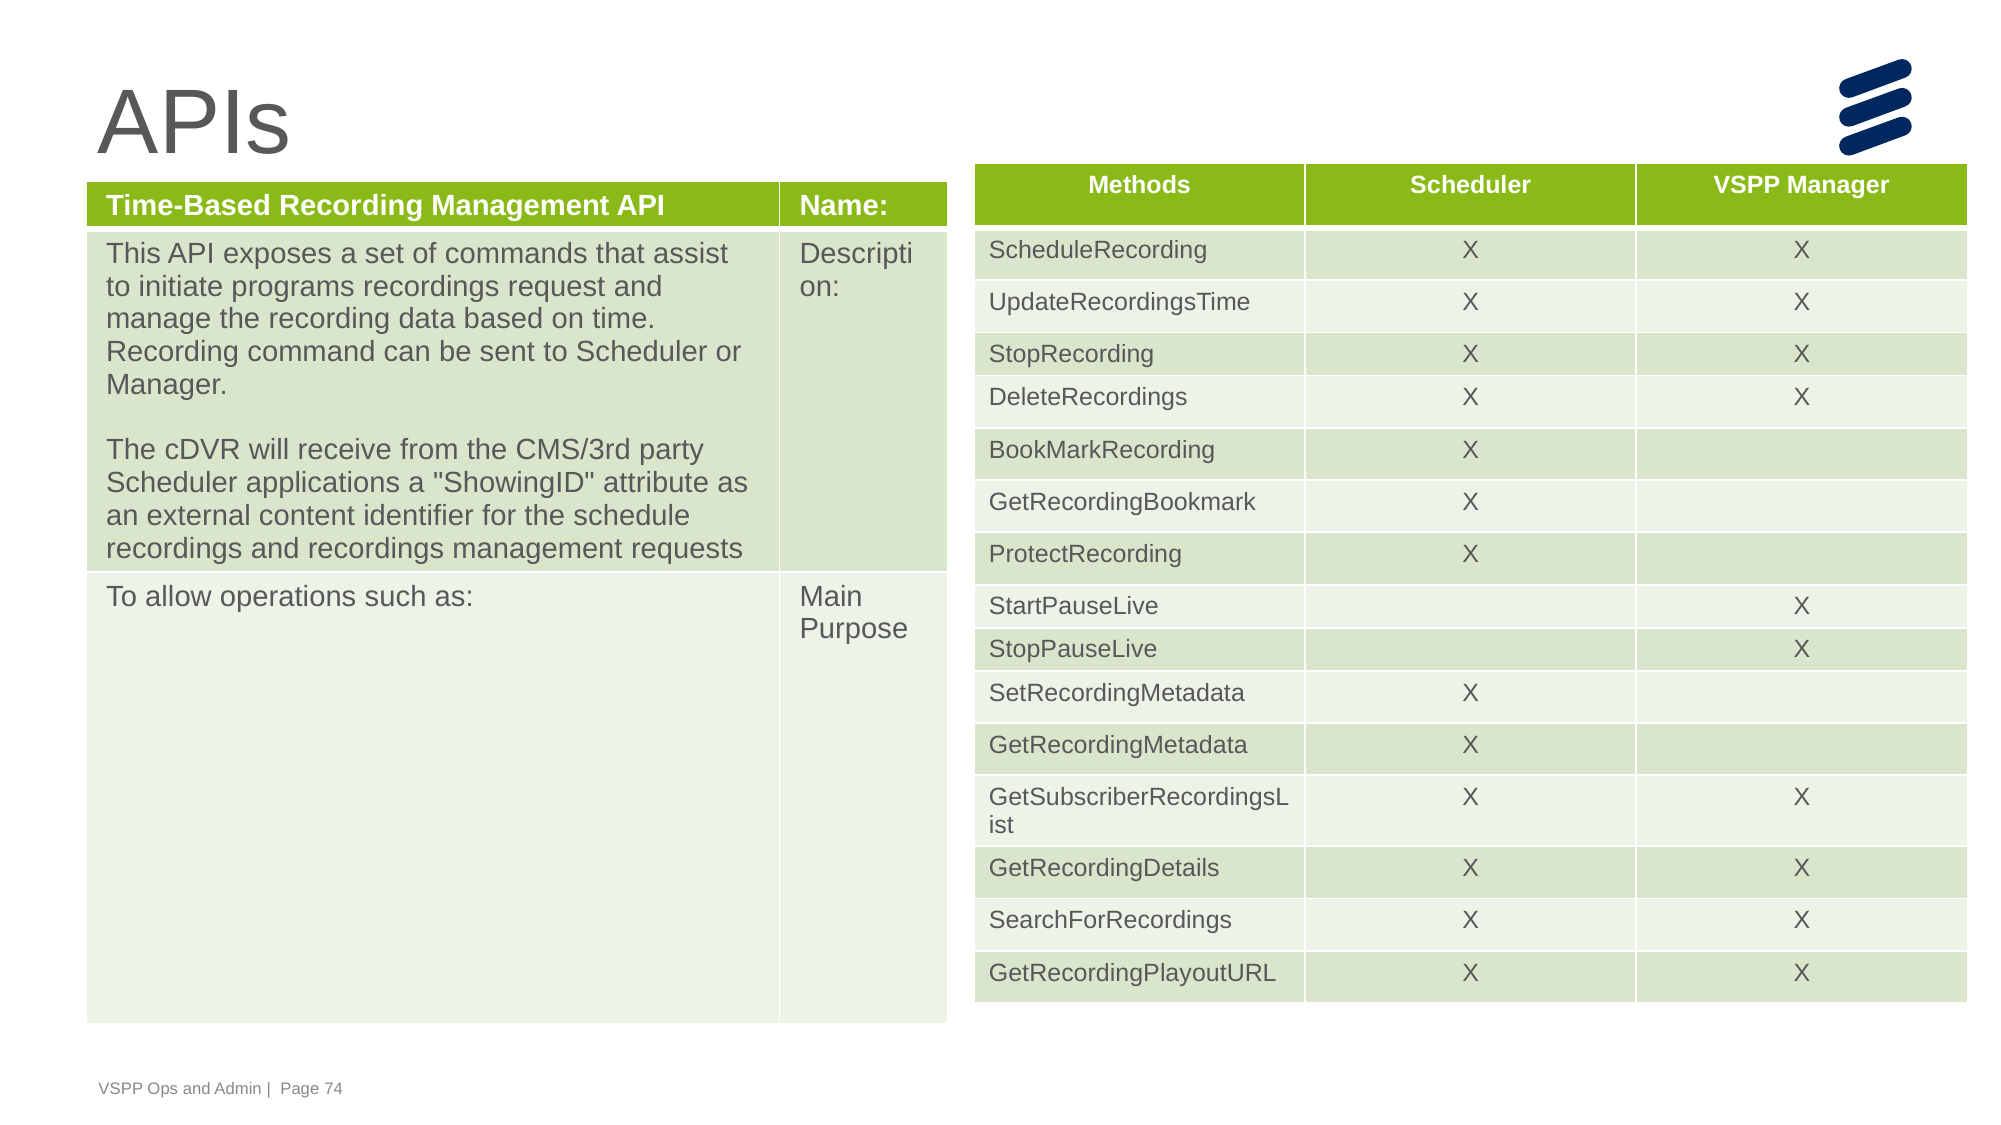

# APIs
| Methods | Scheduler | VSPP Manager |
| --- | --- | --- |
| ScheduleRecording | X | X |
| UpdateRecordingsTime | X | X |
| StopRecording | X | X |
| DeleteRecordings | X | X |
| BookMarkRecording | X |  |
| GetRecordingBookmark | X |  |
| ProtectRecording | X |  |
| StartPauseLive |  | X |
| StopPauseLive |  | X |
| SetRecordingMetadata | X |  |
| GetRecordingMetadata | X |  |
| GetSubscriberRecordingsList | X | X |
| GetRecordingDetails | X | X |
| SearchForRecordings | X | X |
| GetRecordingPlayoutURL | X | X |
| Time-Based Recording Management API | Name: |
| --- | --- |
| This API exposes a set of commands that assist to initiate programs recordings request and manage the recording data based on time. Recording command can be sent to Scheduler or Manager. The cDVR will receive from the CMS/3rd party Scheduler applications a "ShowingID" attribute as an external content identifier for the schedule recordings and recordings management requests | Description: |
| To allow operations such as: | Main Purpose |